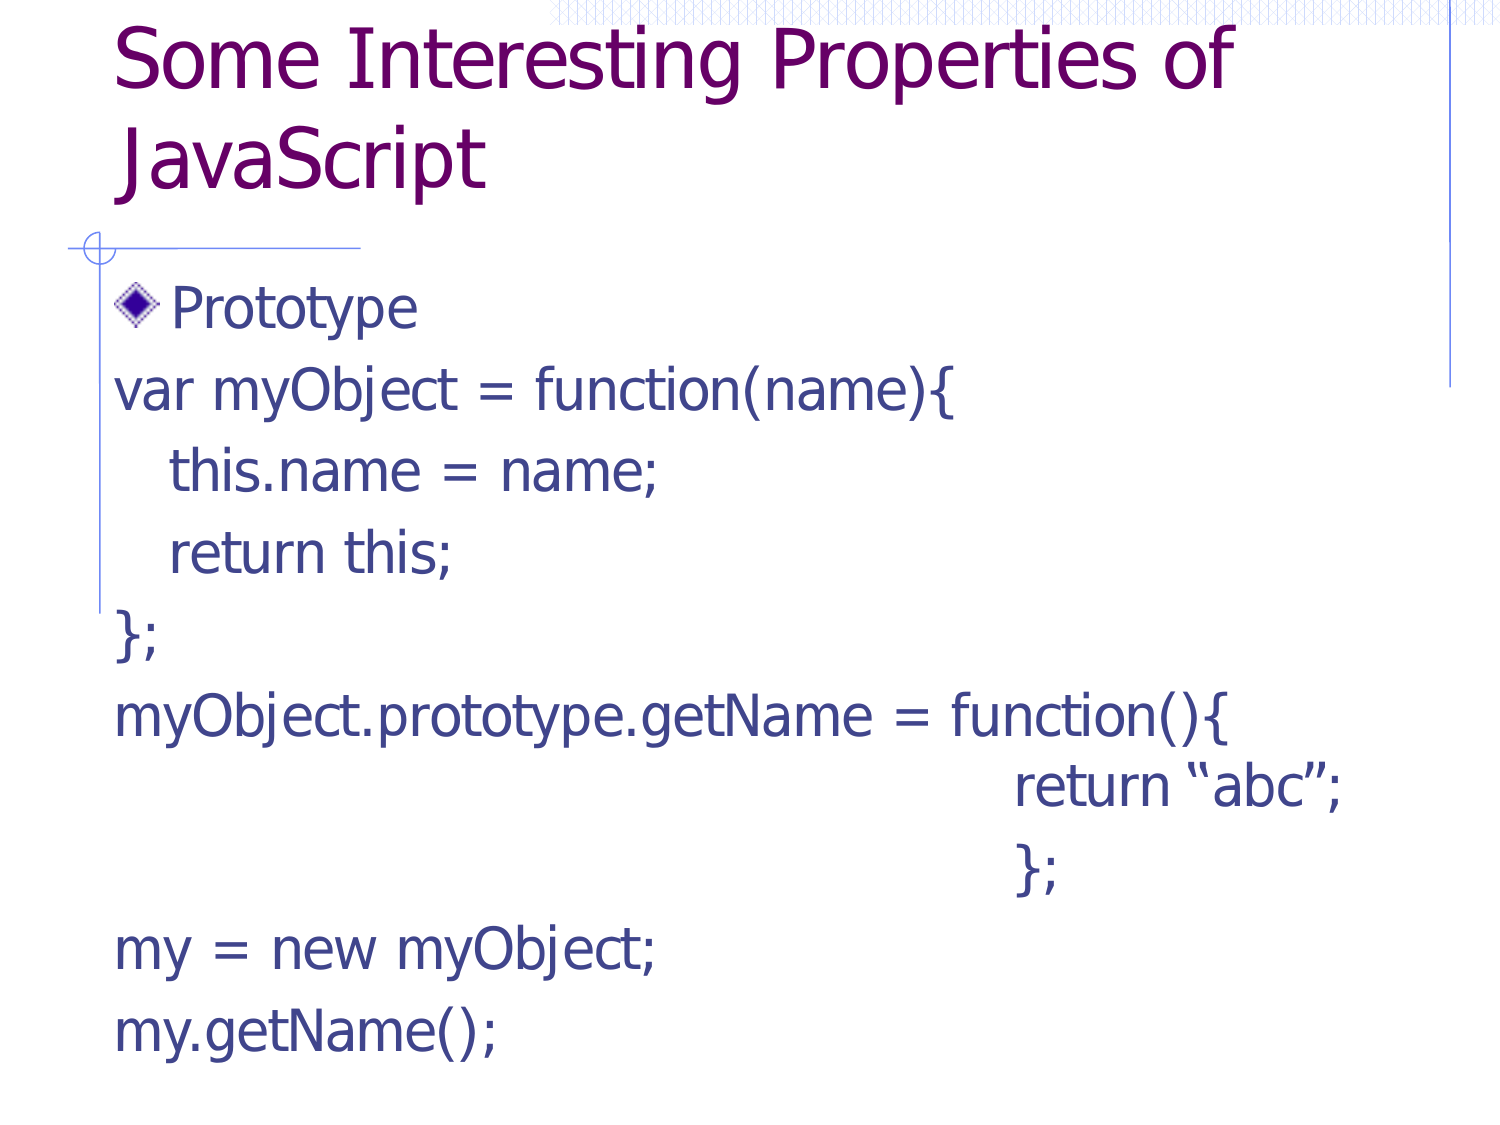

# Some Interesting Properties of JavaScript
Prototype
var myObject = function(name){
   this.name = name;
   return this;
};
myObject.prototype.getName = function(){           						return “abc”;
						};
my = new myObject;
my.getName();